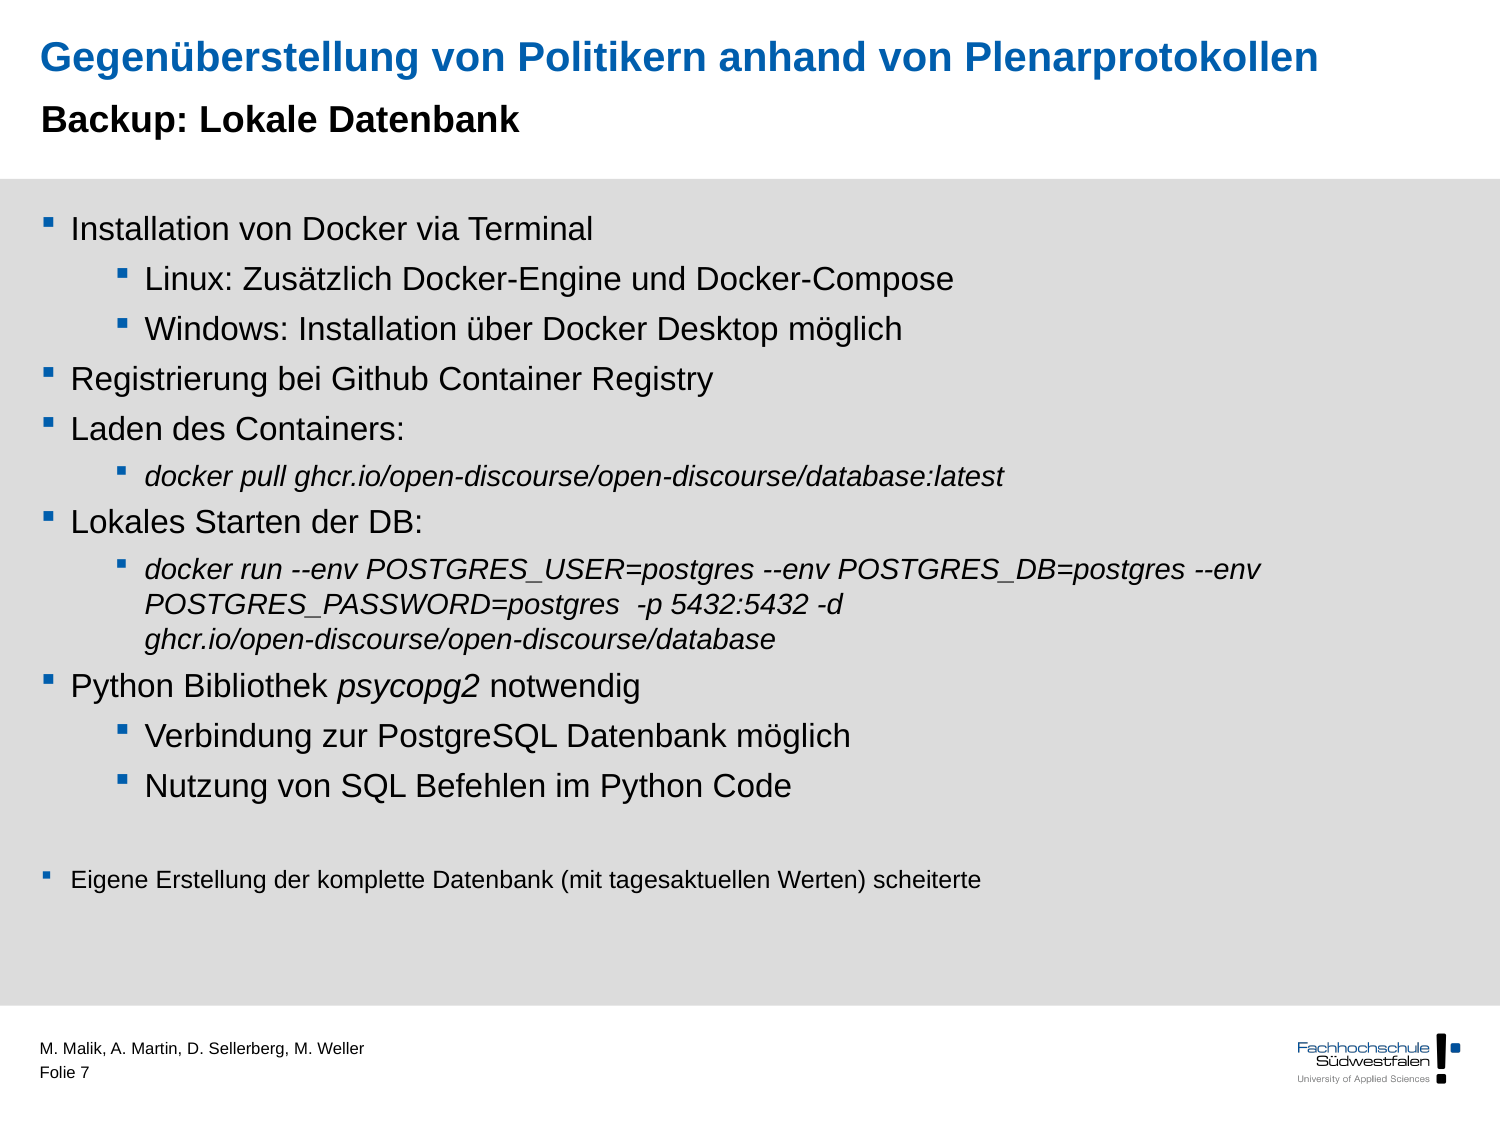

Gegenüberstellung von Politikern anhand von Plenarprotokollen
Backup: Lokale Datenbank
# Installation von Docker via Terminal
Linux: Zusätzlich Docker-Engine und Docker-Compose
Windows: Installation über Docker Desktop möglich
Registrierung bei Github Container Registry
Laden des Containers:
docker pull ghcr.io/open-discourse/open-discourse/database:latest
Lokales Starten der DB:
docker run --env POSTGRES_USER=postgres --env POSTGRES_DB=postgres --env POSTGRES_PASSWORD=postgres  -p 5432:5432 -d ghcr.io/open-discourse/open-discourse/database
Python Bibliothek psycopg2 notwendig
Verbindung zur PostgreSQL Datenbank möglich
Nutzung von SQL Befehlen im Python Code

Eigene Erstellung der komplette Datenbank (mit tagesaktuellen Werten) scheiterte
M. Malik, A. Martin, D. Sellerberg, M. Weller